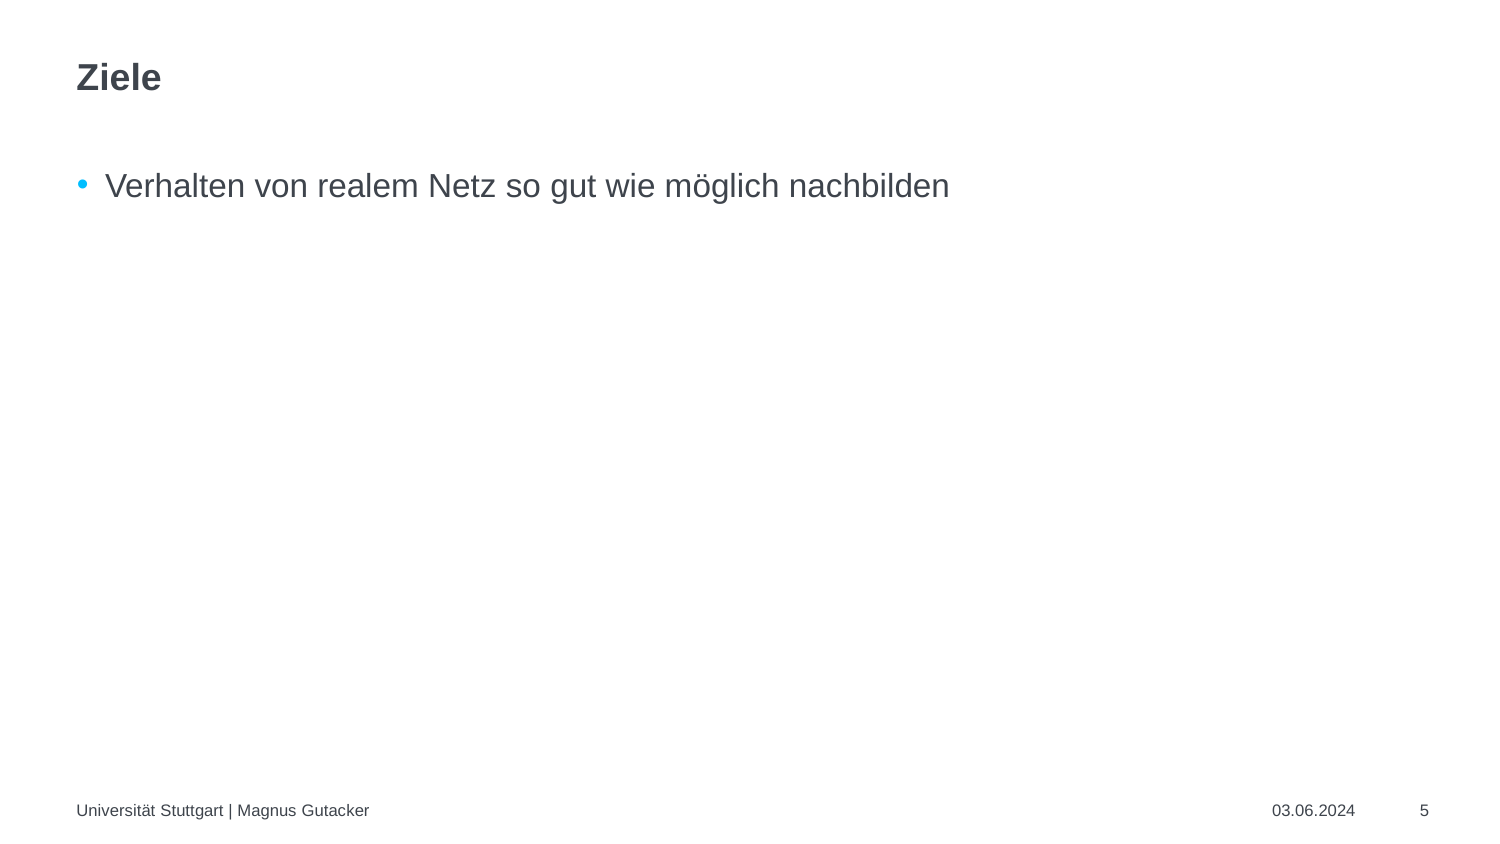

# Ziele

Verhalten von realem Netz so gut wie möglich nachbilden
Universität Stuttgart | Magnus Gutacker
03.06.2024
5